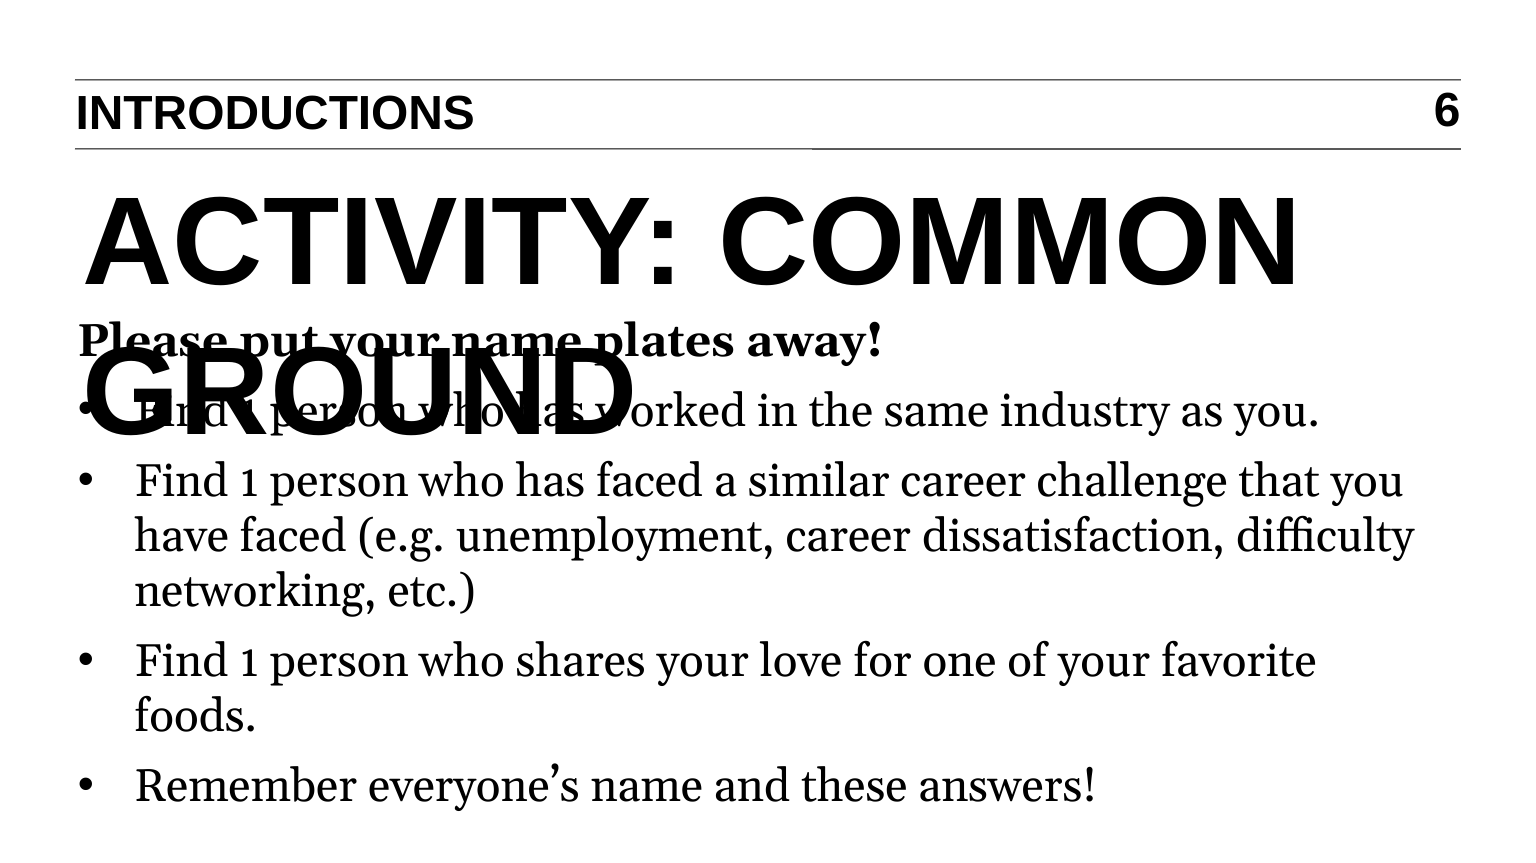

Introductions
6
ACTIVITY: COMMON GROUND
Please put your name plates away!
Find 1 person who has worked in the same industry as you.
Find 1 person who has faced a similar career challenge that you have faced (e.g. unemployment, career dissatisfaction, difficulty networking, etc.)
Find 1 person who shares your love for one of your favorite foods.
Remember everyone’s name and these answers!